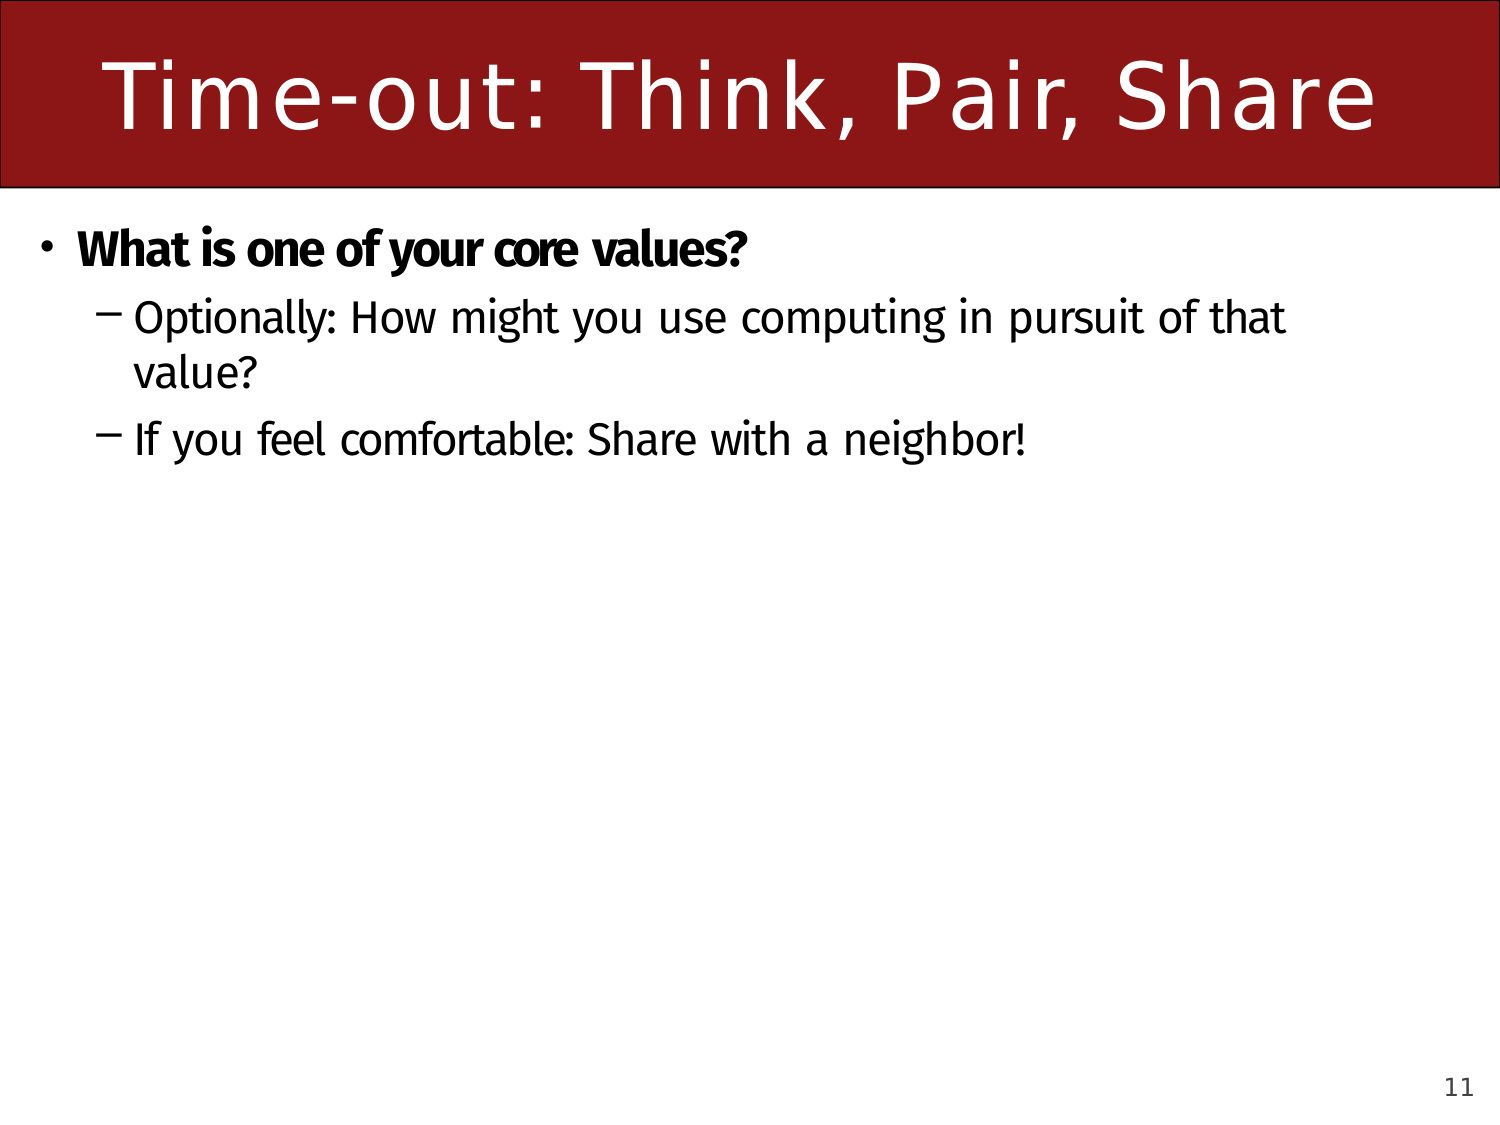

# Time-out: Think, Pair, Share
What is one of your core values?
Optionally: How might you use computing in pursuit of that value?
If you feel comfortable: Share with a neighbor!
11